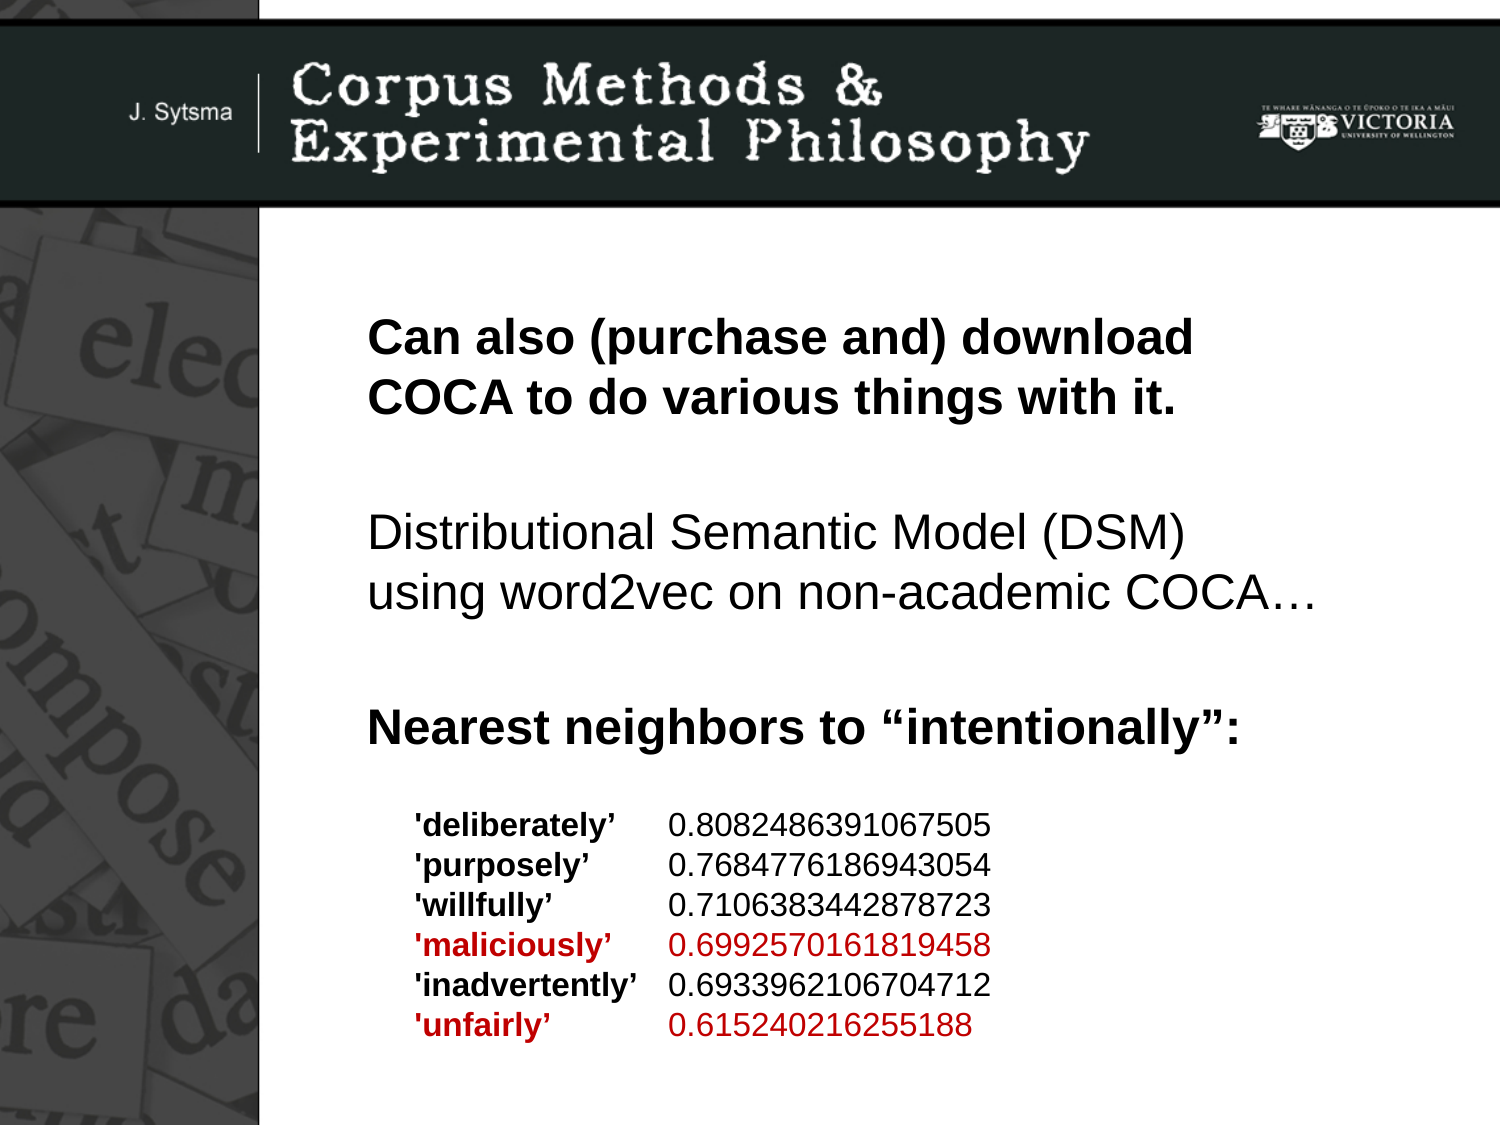

Can also (purchase and) download
COCA to do various things with it.
Distributional Semantic Model (DSM)
using word2vec on non-academic COCA…
Nearest neighbors to “intentionally”:
     'deliberately’	0.8082486391067505
     'purposely’     	0.7684776186943054
     'willfully’	0.7106383442878723
     'maliciously’	0.6992570161819458
     'inadvertently’	0.6933962106704712
     'unfairly’	0.615240216255188